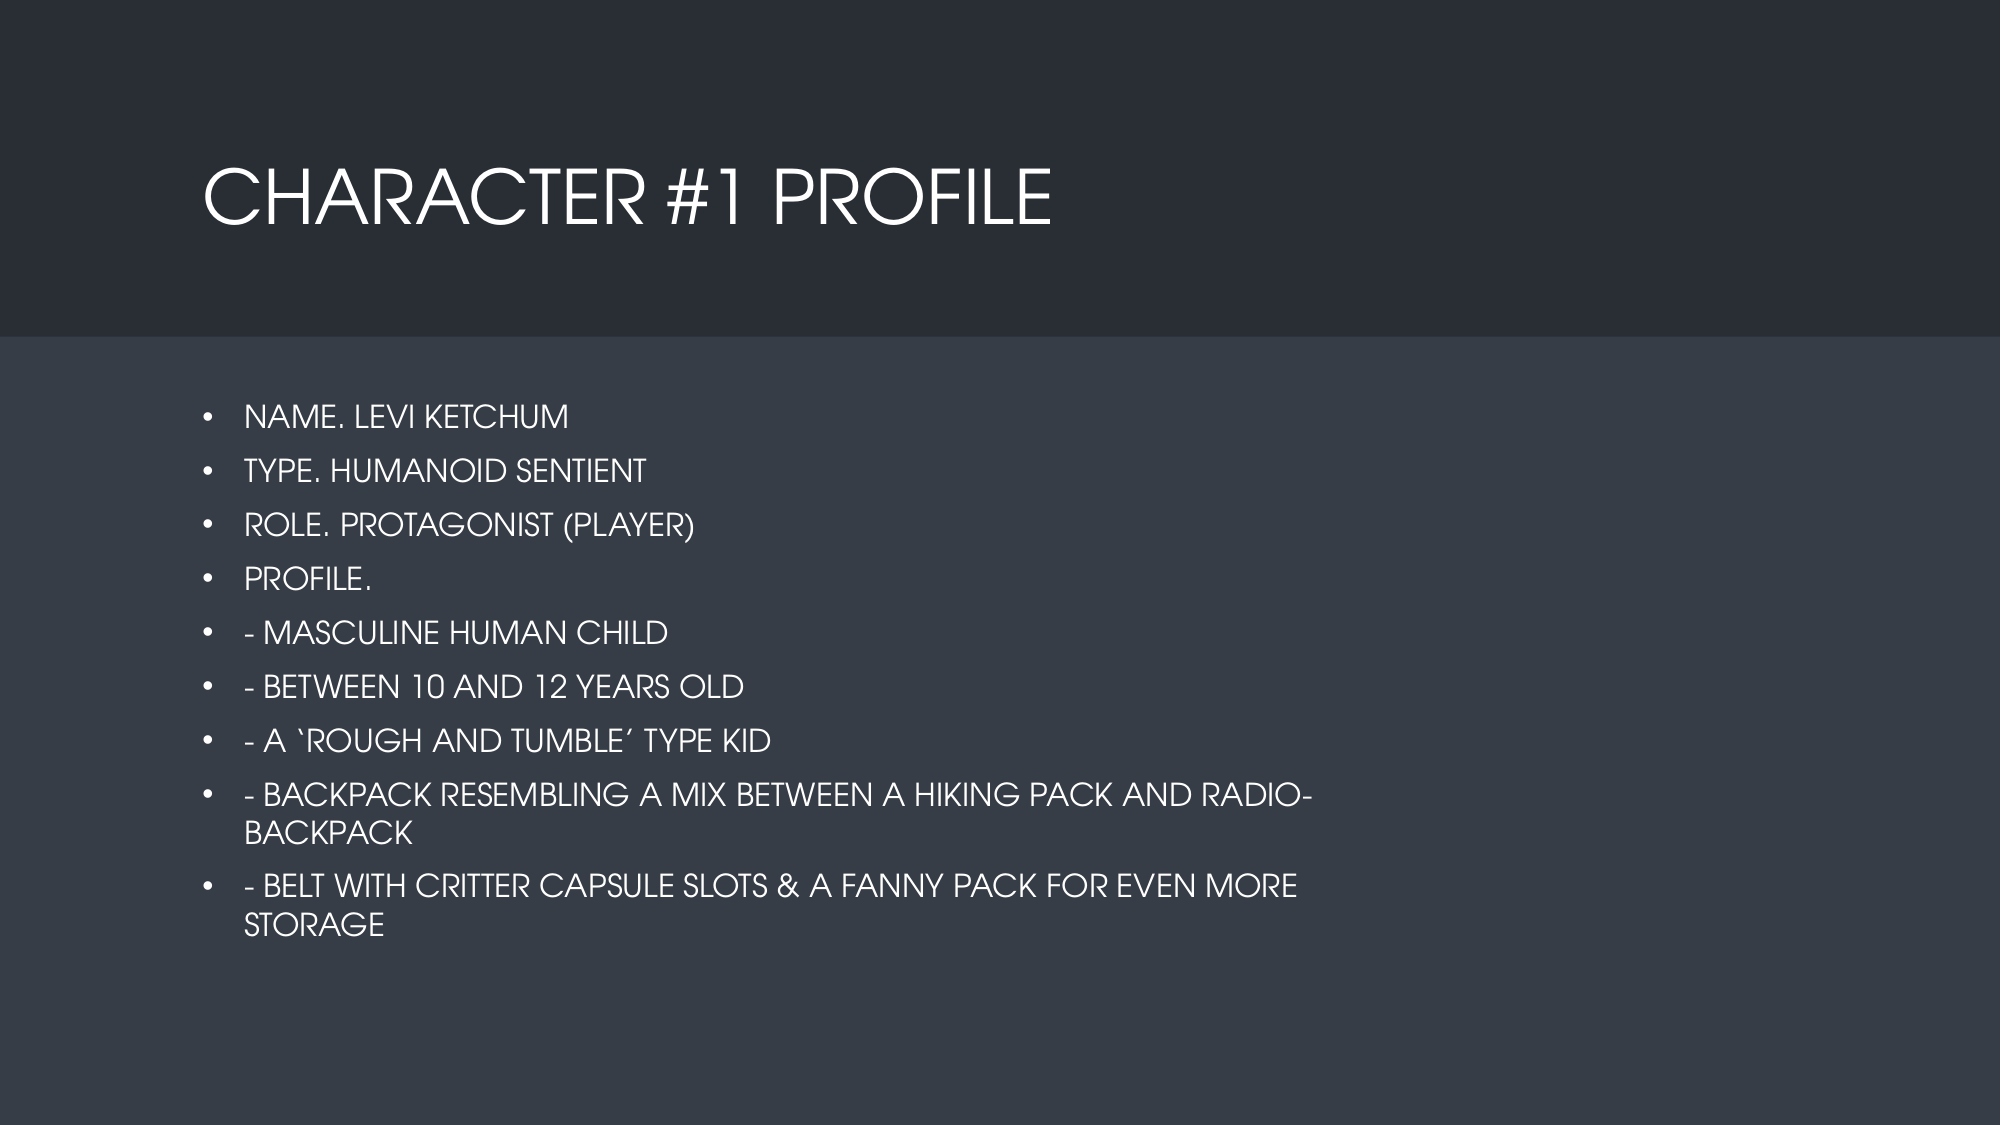

# Character #1 Profile
Name. Levi Ketchum
Type. Humanoid Sentient
Role. Protagonist (Player)
Profile.
- Masculine human child
- Between 10 and 12 years old
- A ‘rough and tumble’ type kid
- Backpack resembling a mix between a hiking pack and radio-backpack
- Belt with Critter Capsule slots & a fanny pack for even more storage